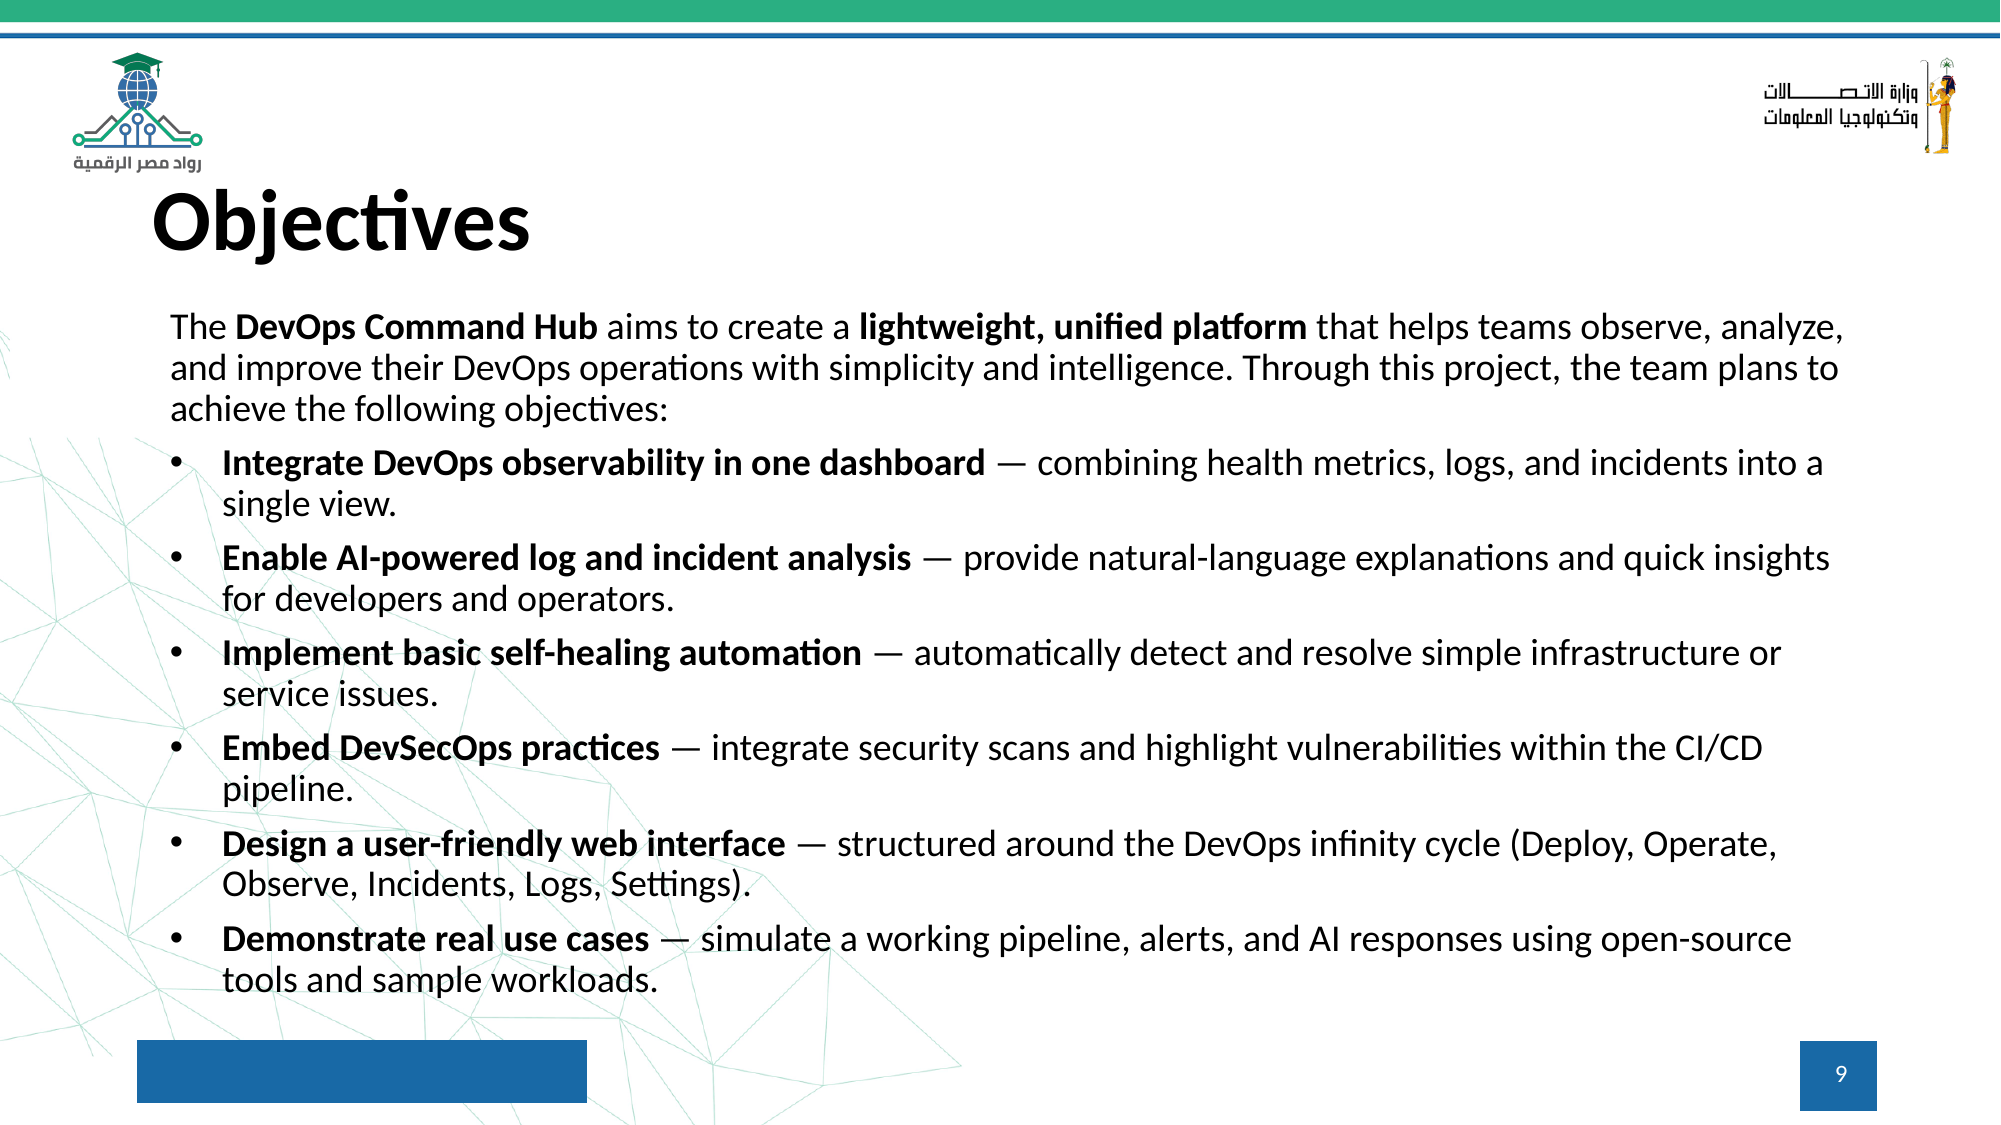

# Objectives
The DevOps Command Hub aims to create a lightweight, unified platform that helps teams observe, analyze, and improve their DevOps operations with simplicity and intelligence. Through this project, the team plans to achieve the following objectives:
Integrate DevOps observability in one dashboard — combining health metrics, logs, and incidents into a single view.
Enable AI-powered log and incident analysis — provide natural-language explanations and quick insights for developers and operators.
Implement basic self-healing automation — automatically detect and resolve simple infrastructure or service issues.
Embed DevSecOps practices — integrate security scans and highlight vulnerabilities within the CI/CD pipeline.
Design a user-friendly web interface — structured around the DevOps infinity cycle (Deploy, Operate, Observe, Incidents, Logs, Settings).
Demonstrate real use cases — simulate a working pipeline, alerts, and AI responses using open-source tools and sample workloads.

9